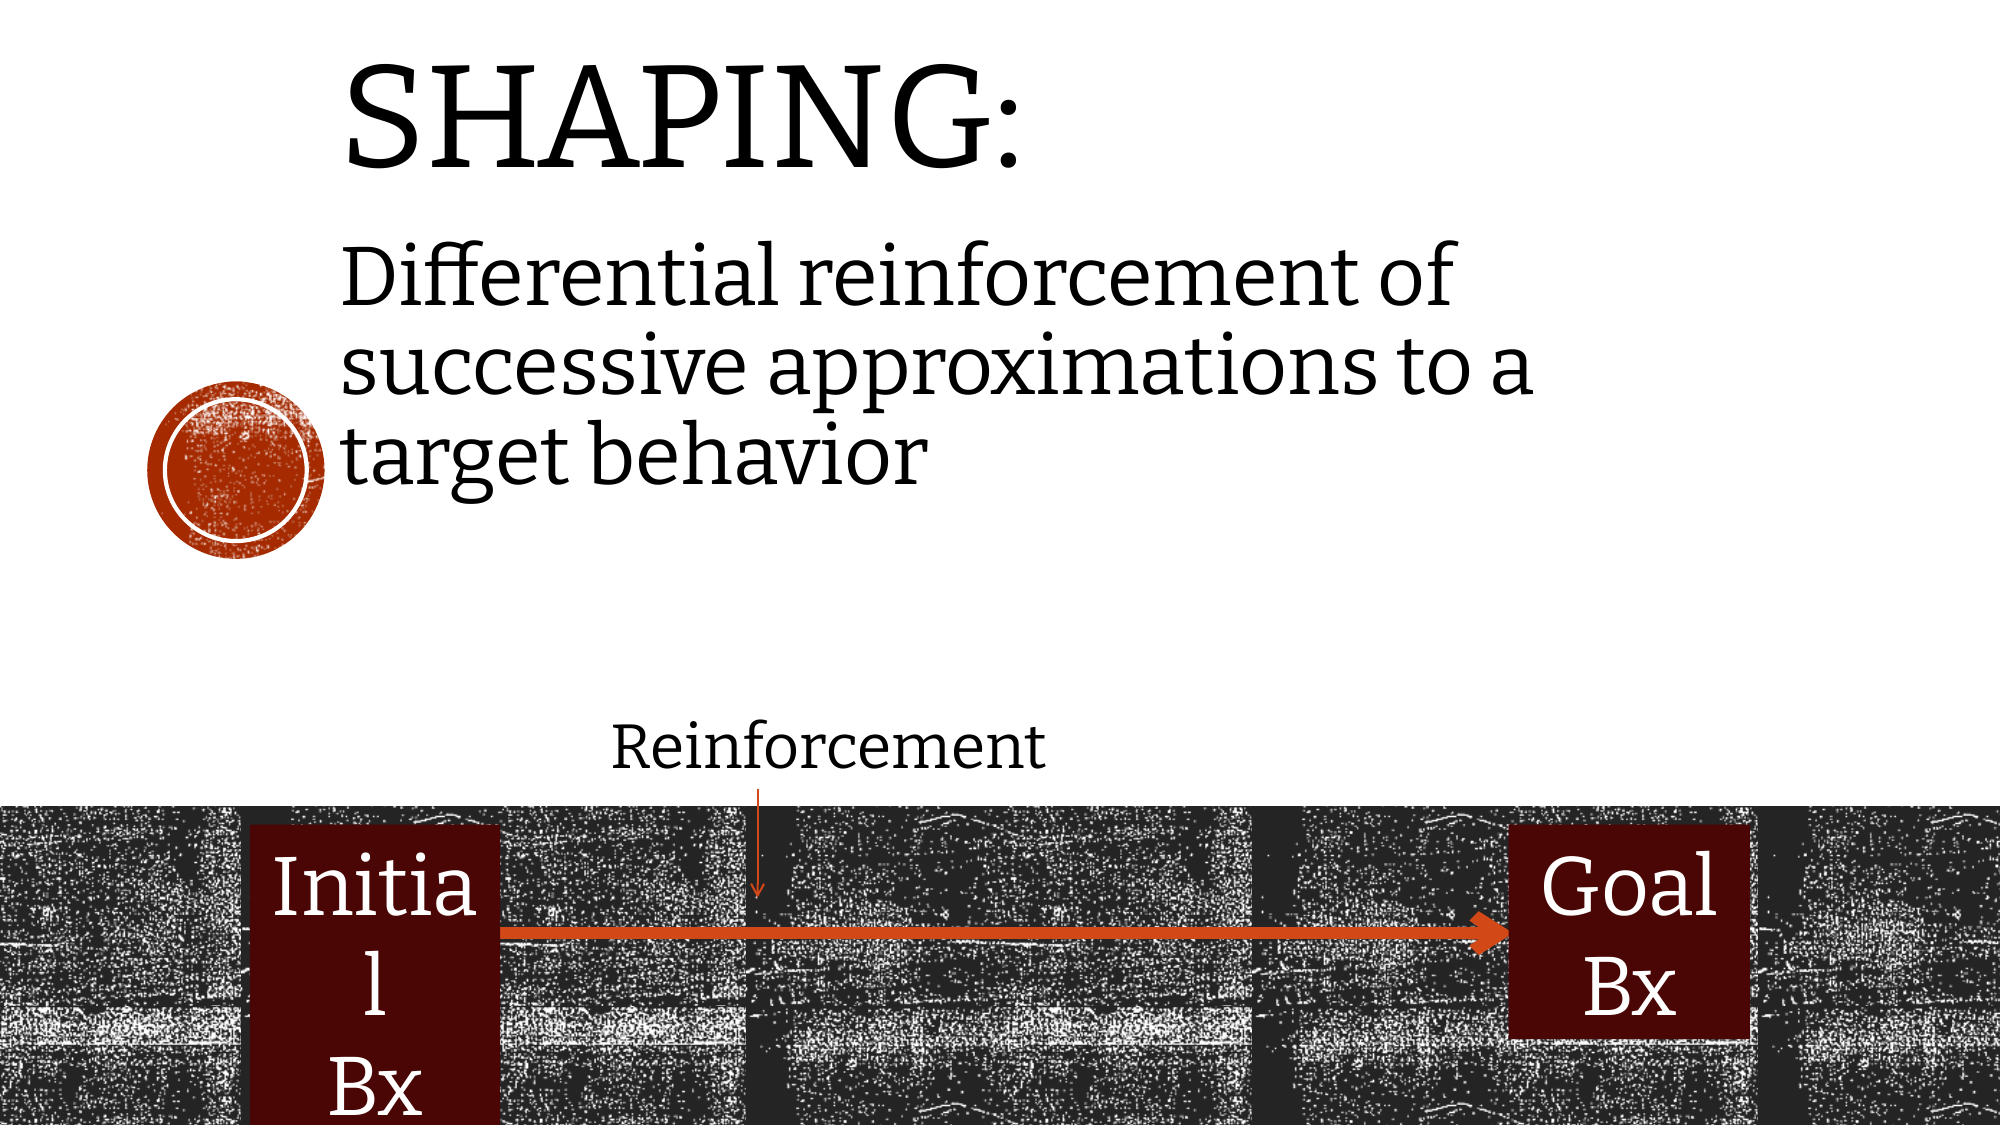

# Shaping:
Differential reinforcement of successive approximations to a target behavior
Reinforcement
Initial
Bx
Goal
Bx